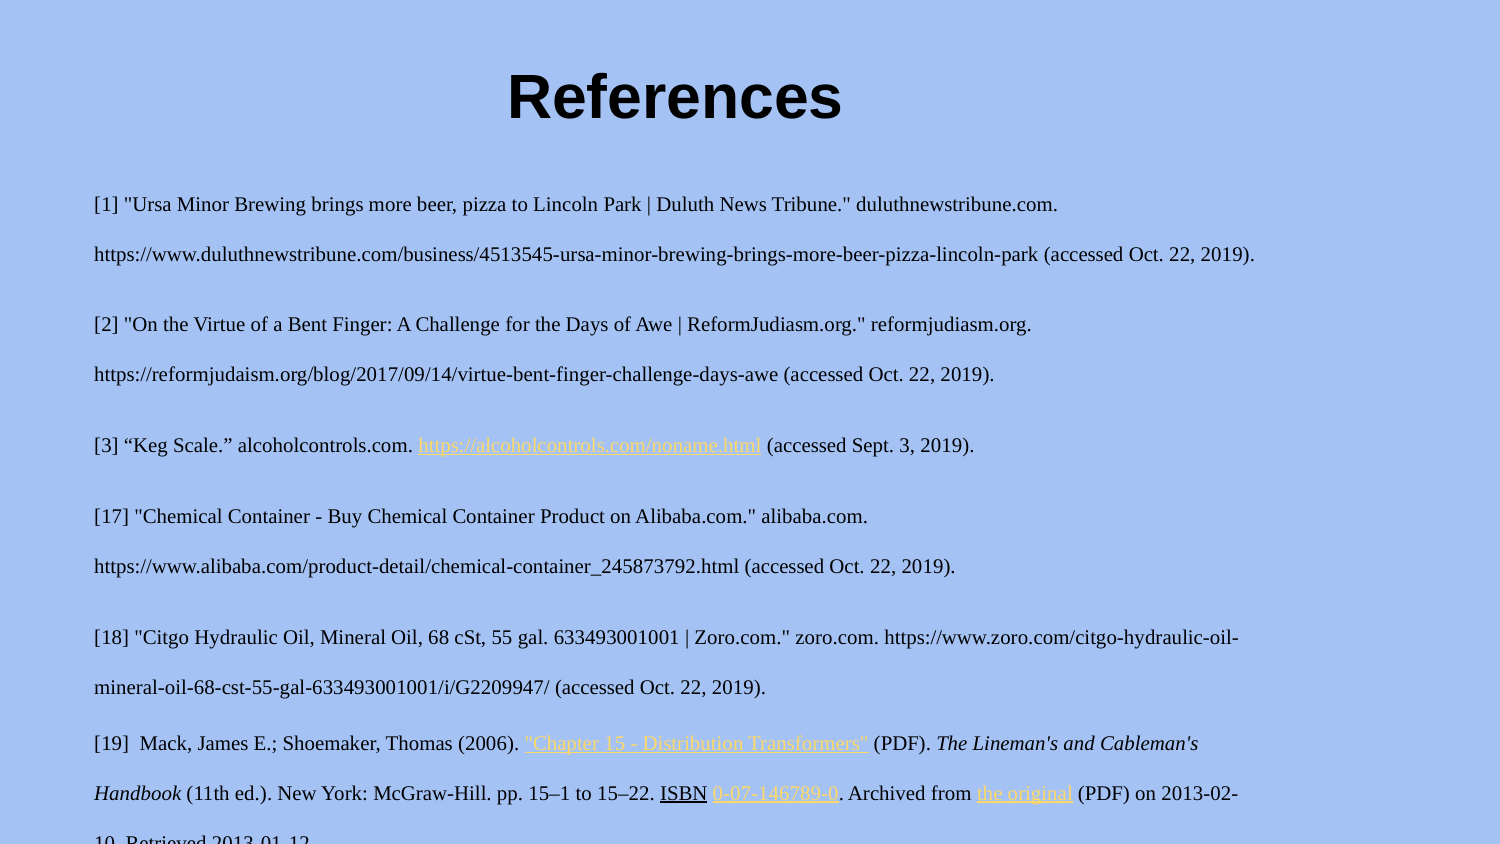

# References
[1] "Ursa Minor Brewing brings more beer, pizza to Lincoln Park | Duluth News Tribune." duluthnewstribune.com. https://www.duluthnewstribune.com/business/4513545-ursa-minor-brewing-brings-more-beer-pizza-lincoln-park (accessed Oct. 22, 2019).
[2] "On the Virtue of a Bent Finger: A Challenge for the Days of Awe | ReformJudiasm.org." reformjudiasm.org. https://reformjudaism.org/blog/2017/09/14/virtue-bent-finger-challenge-days-awe (accessed Oct. 22, 2019).
[3] “Keg Scale.” alcoholcontrols.com. https://alcoholcontrols.com/noname.html (accessed Sept. 3, 2019).
[17] "Chemical Container - Buy Chemical Container Product on Alibaba.com." alibaba.com. https://www.alibaba.com/product-detail/chemical-container_245873792.html (accessed Oct. 22, 2019).
[18] "Citgo Hydraulic Oil, Mineral Oil, 68 cSt, 55 gal. 633493001001 | Zoro.com." zoro.com. https://www.zoro.com/citgo-hydraulic-oil-mineral-oil-68-cst-55-gal-633493001001/i/G2209947/ (accessed Oct. 22, 2019).
[19]  Mack, James E.; Shoemaker, Thomas (2006). "Chapter 15 - Distribution Transformers" (PDF). The Lineman's and Cableman's Handbook (11th ed.). New York: McGraw-Hill. pp. 15–1 to 15–22. ISBN 0-07-146789-0. Archived from the original (PDF) on 2013-02-10. Retrieved 2013-01-12